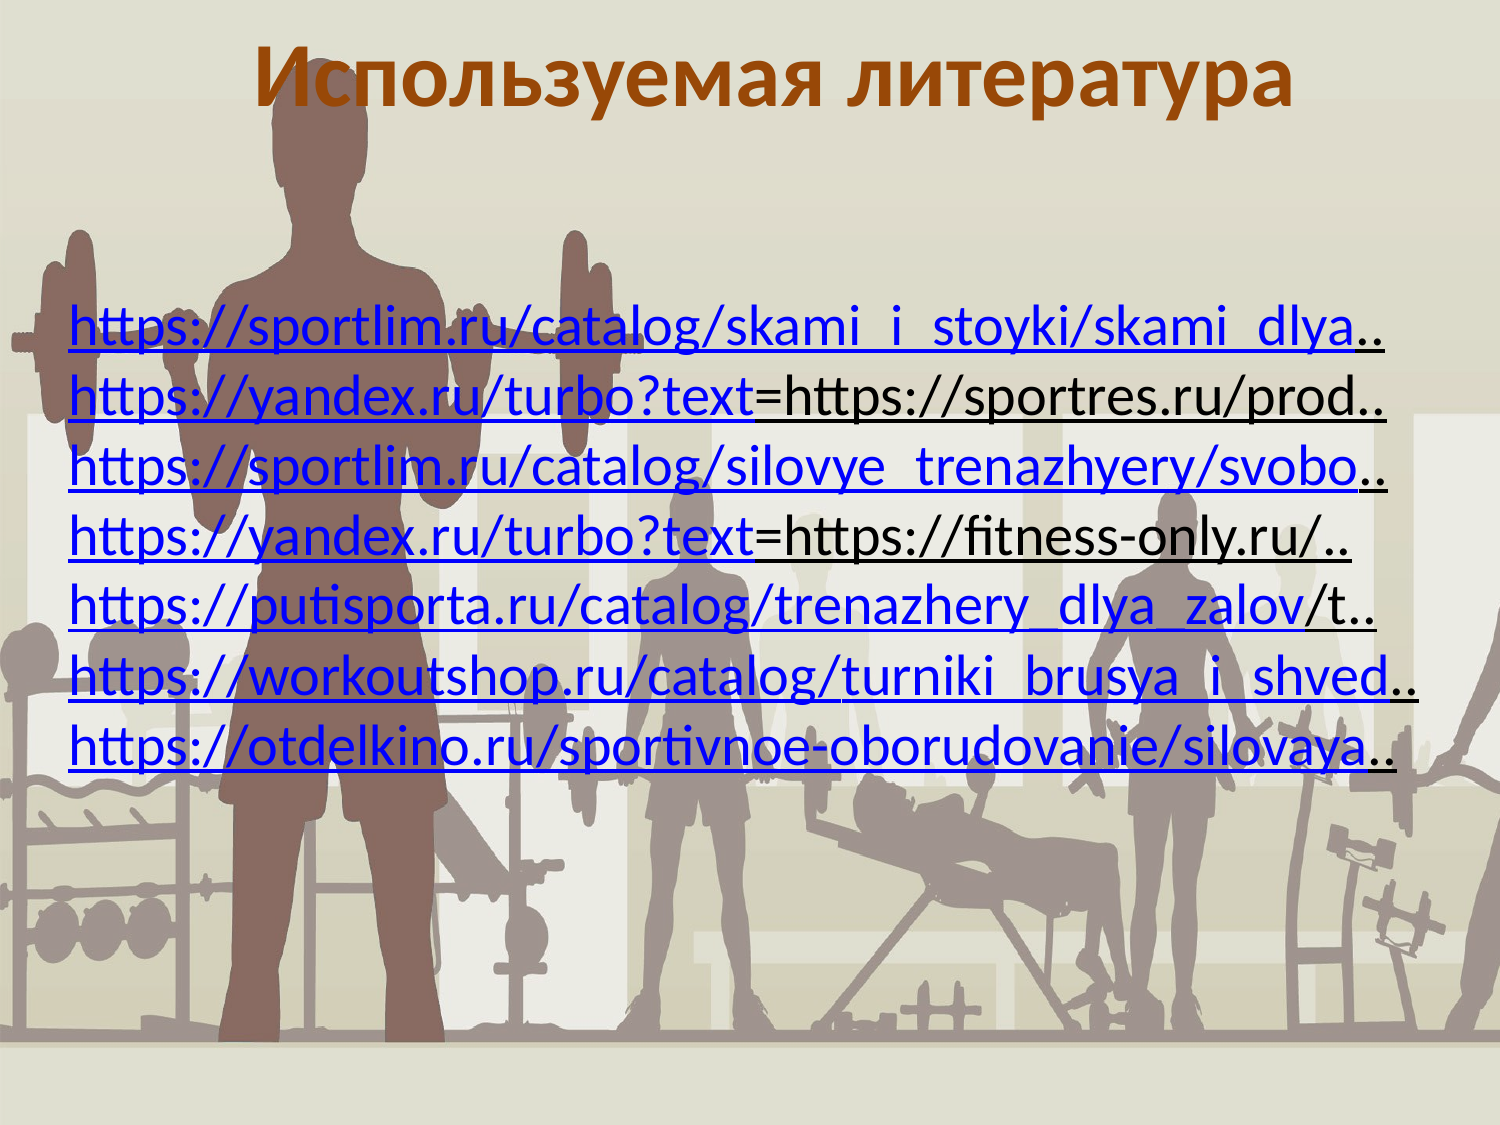

Используемая литература
# https://sportlim.ru/catalog/skami_i_stoyki/skami_dlya.. https://yandex.ru/turbo?text=https://sportres.ru/prod.. https://sportlim.ru/catalog/silovye_trenazhyery/svobo.. https://yandex.ru/turbo?text=https://fitness-only.ru/.. https://putisporta.ru/catalog/trenazhery_dlya_zalov/t.. https://workoutshop.ru/catalog/turniki_brusya_i_shved.. https://otdelkino.ru/sportivnoe-oborudovanie/silovaya..